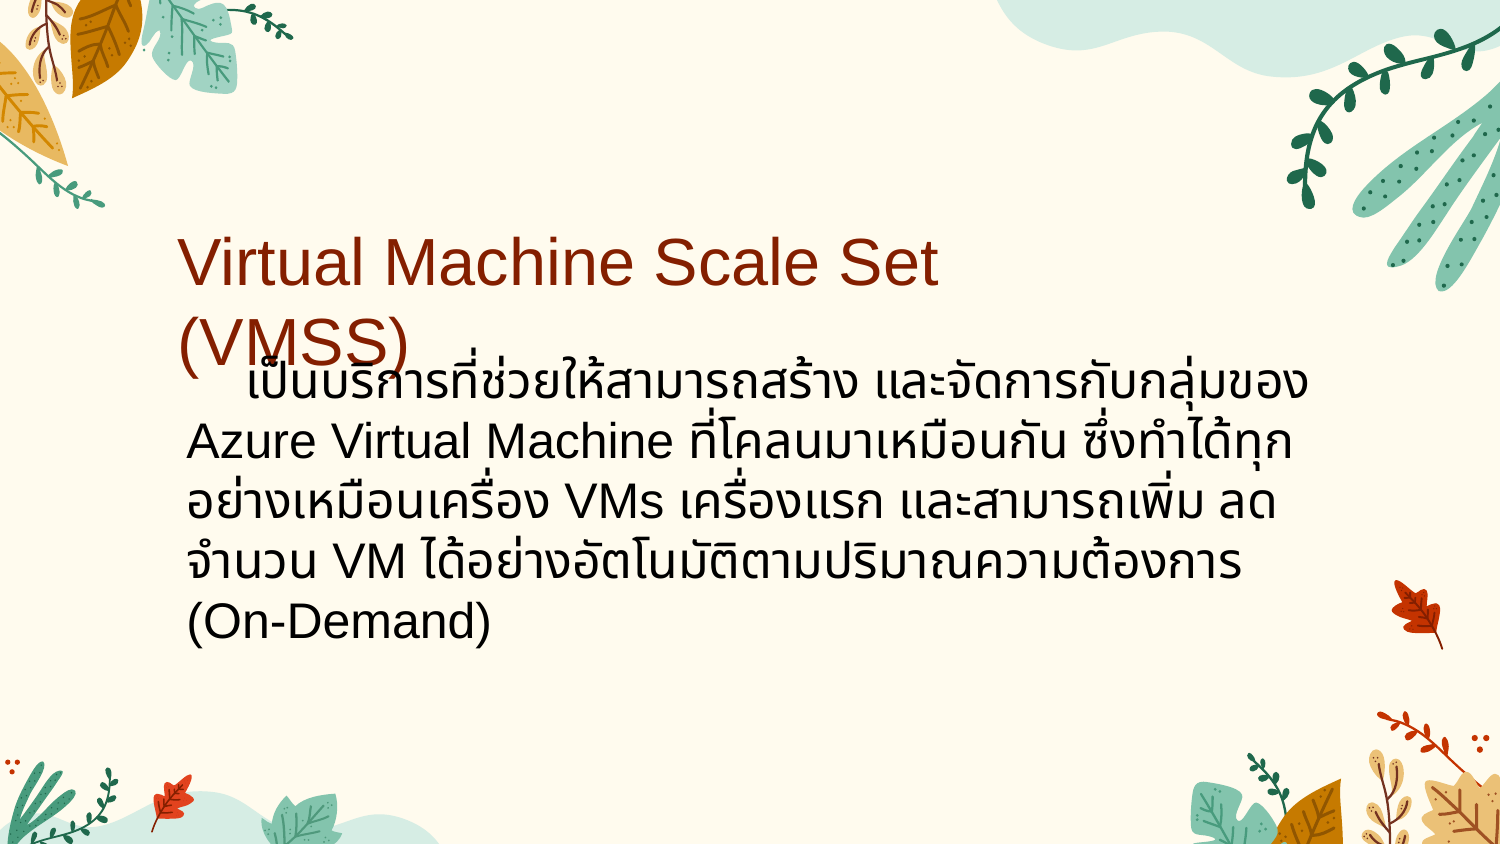

Virtual Machine Scale Set (VMSS)
เป็นบริการที่ช่วยให้สามารถสร้าง และจัดการกับกลุ่มของ Azure Virtual Machine ที่โคลนมาเหมือนกัน ซึ่งทำได้ทุกอย่างเหมือนเครื่อง VMs เครื่องแรก และสามารถเพิ่ม ลดจำนวน VM ได้อย่างอัตโนมัติตามปริมาณความต้องการ (On-Demand)